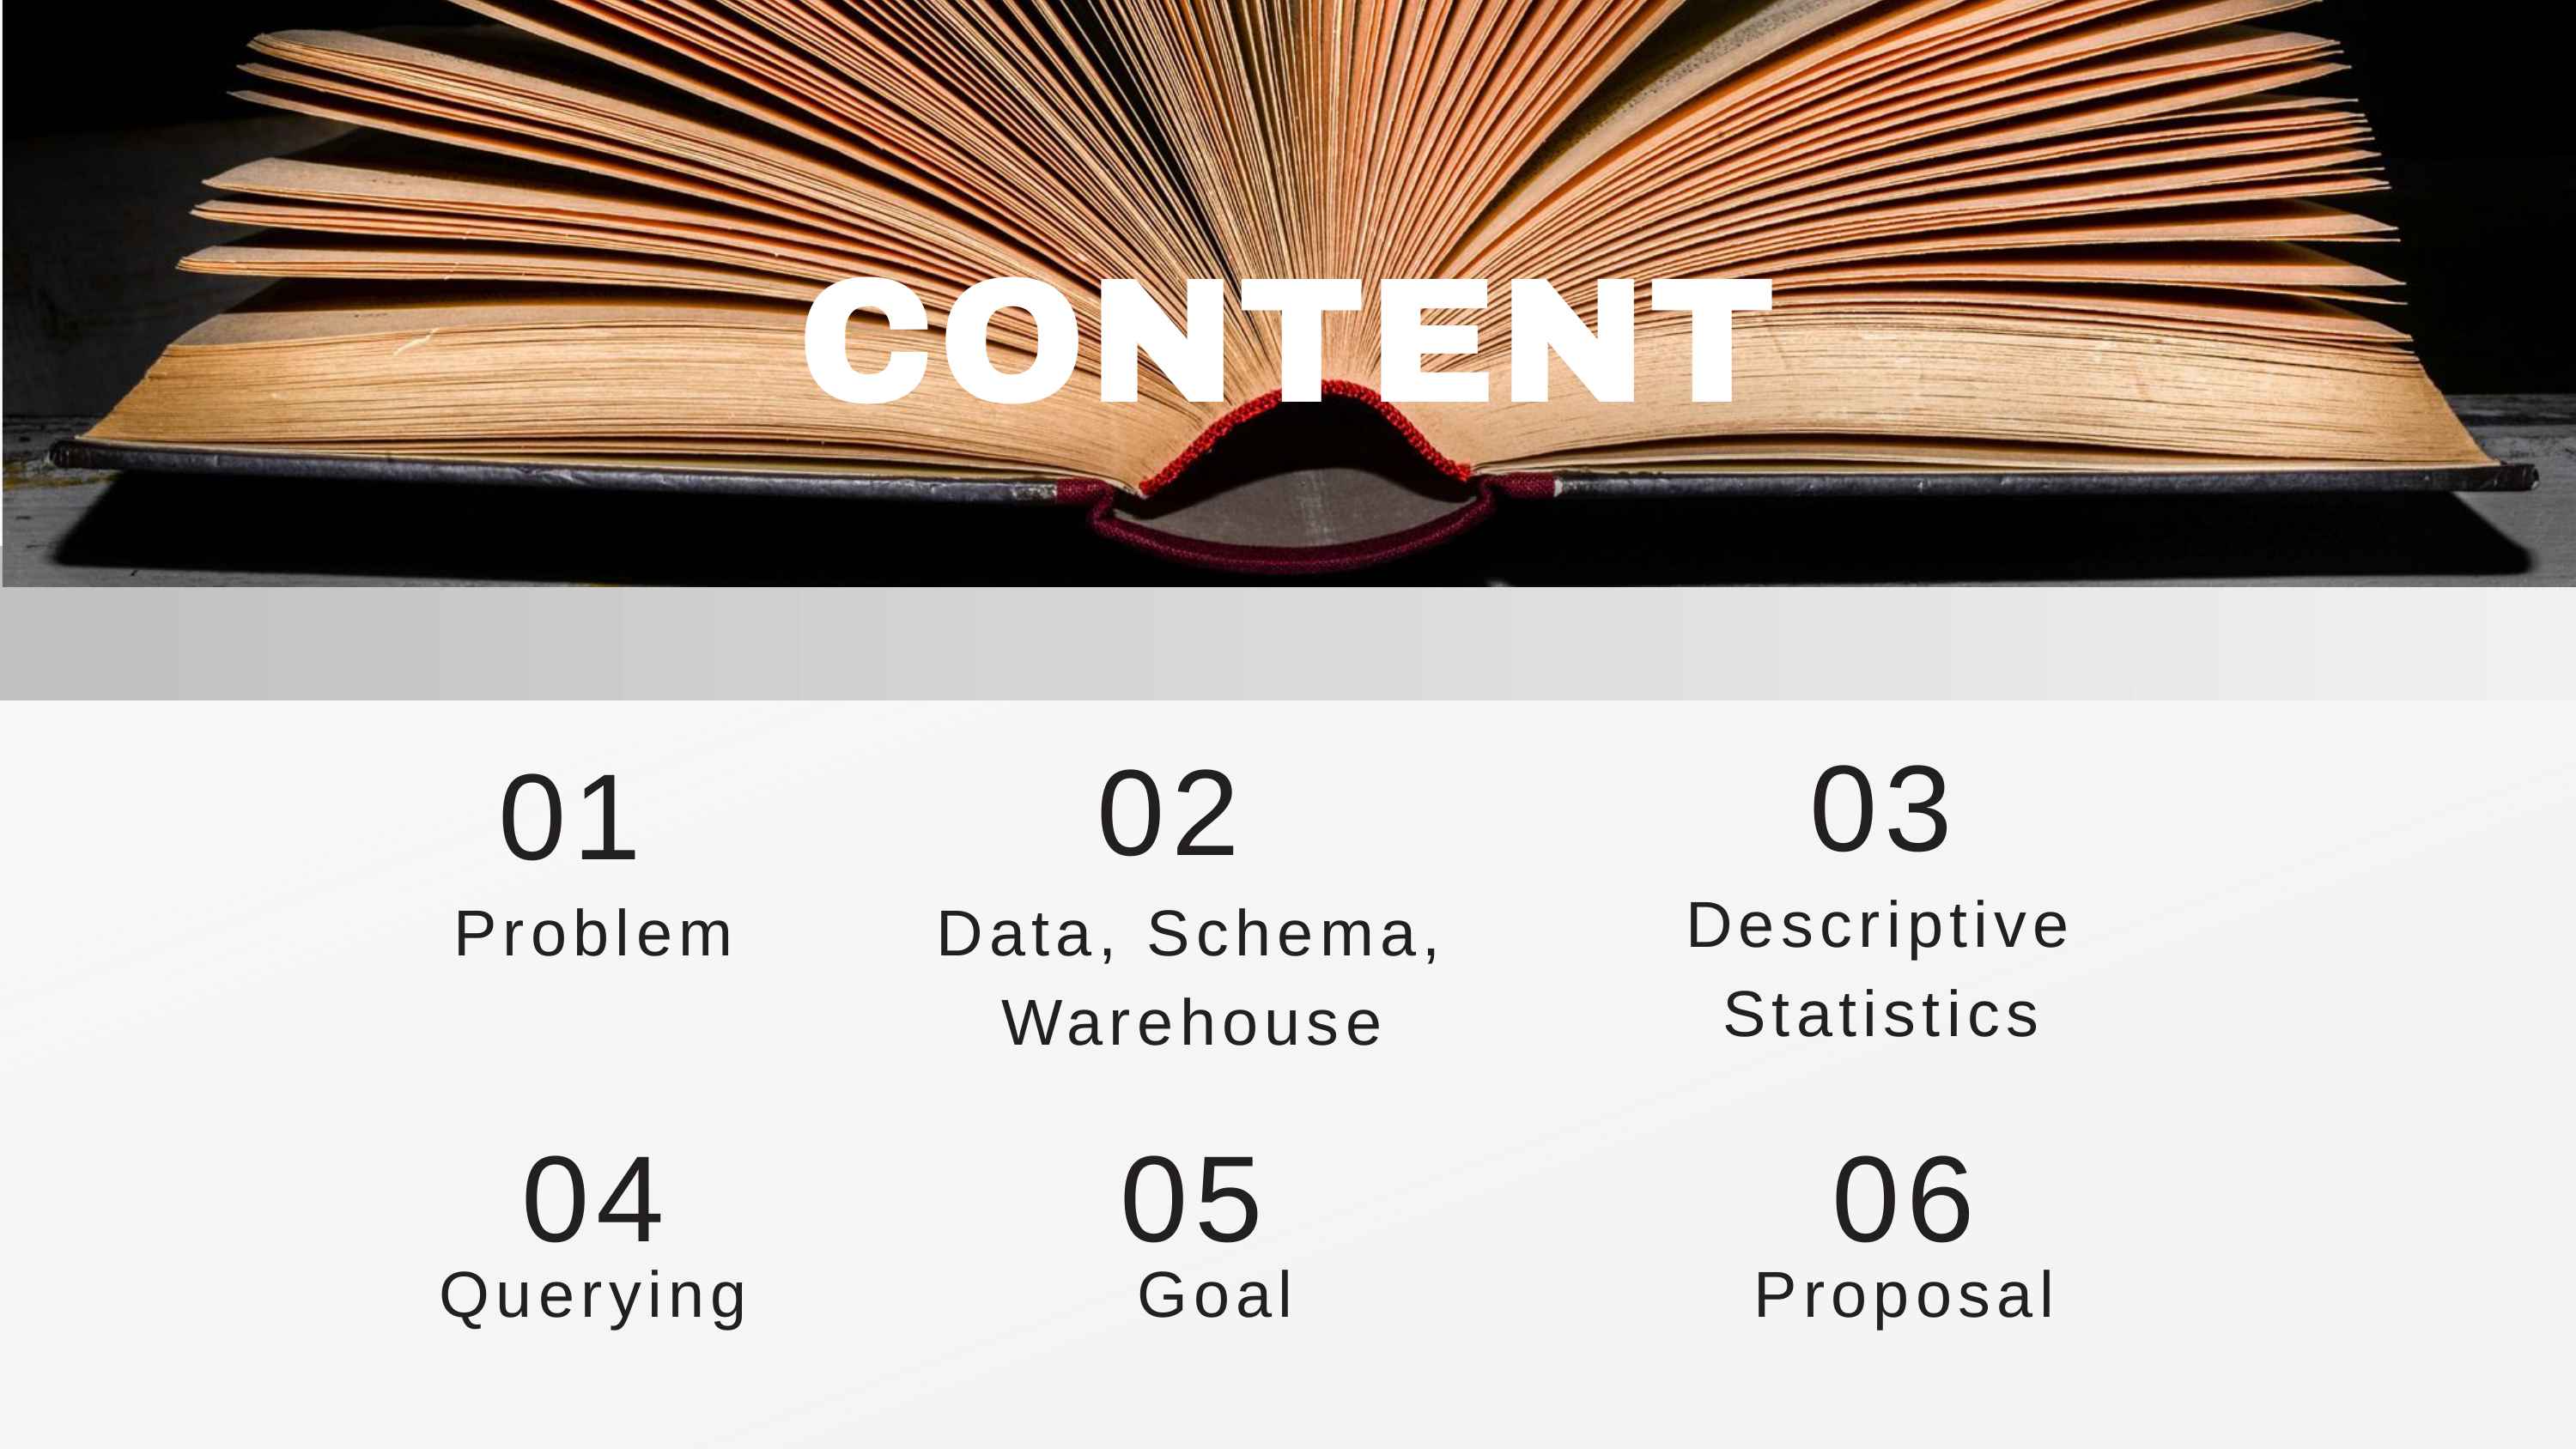

CONTENT
03
02
01
Descriptive Statistics
Problem
Data, Schema, Warehouse
04
05
06
Querying
Goal
Proposal